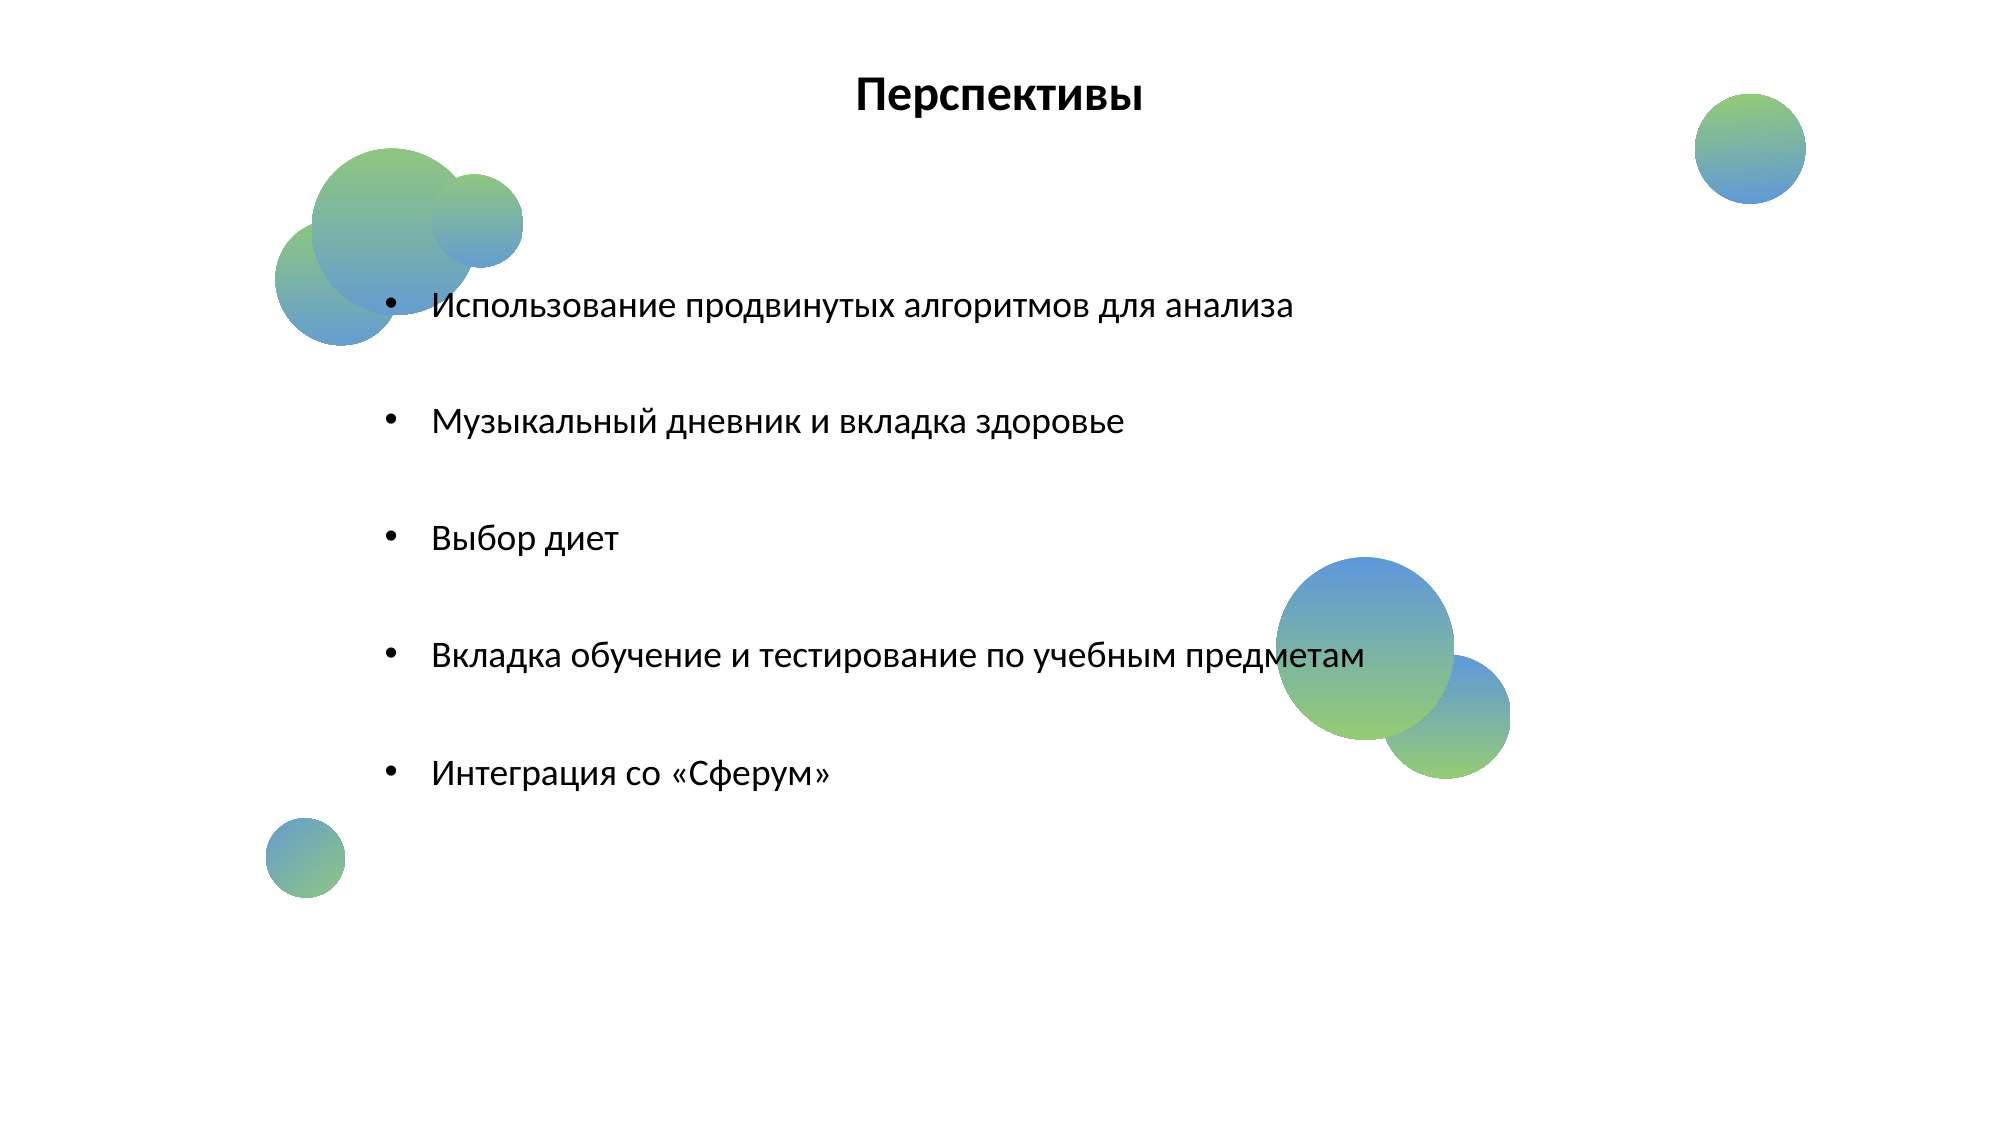

Перспективы

Использование продвинутых алгоритмов для анализа
Музыкальный дневник и вкладка здоровье
Выбор диет

Вкладка обучение и тестирование по учебным предметам
Интеграция со «Сферум»